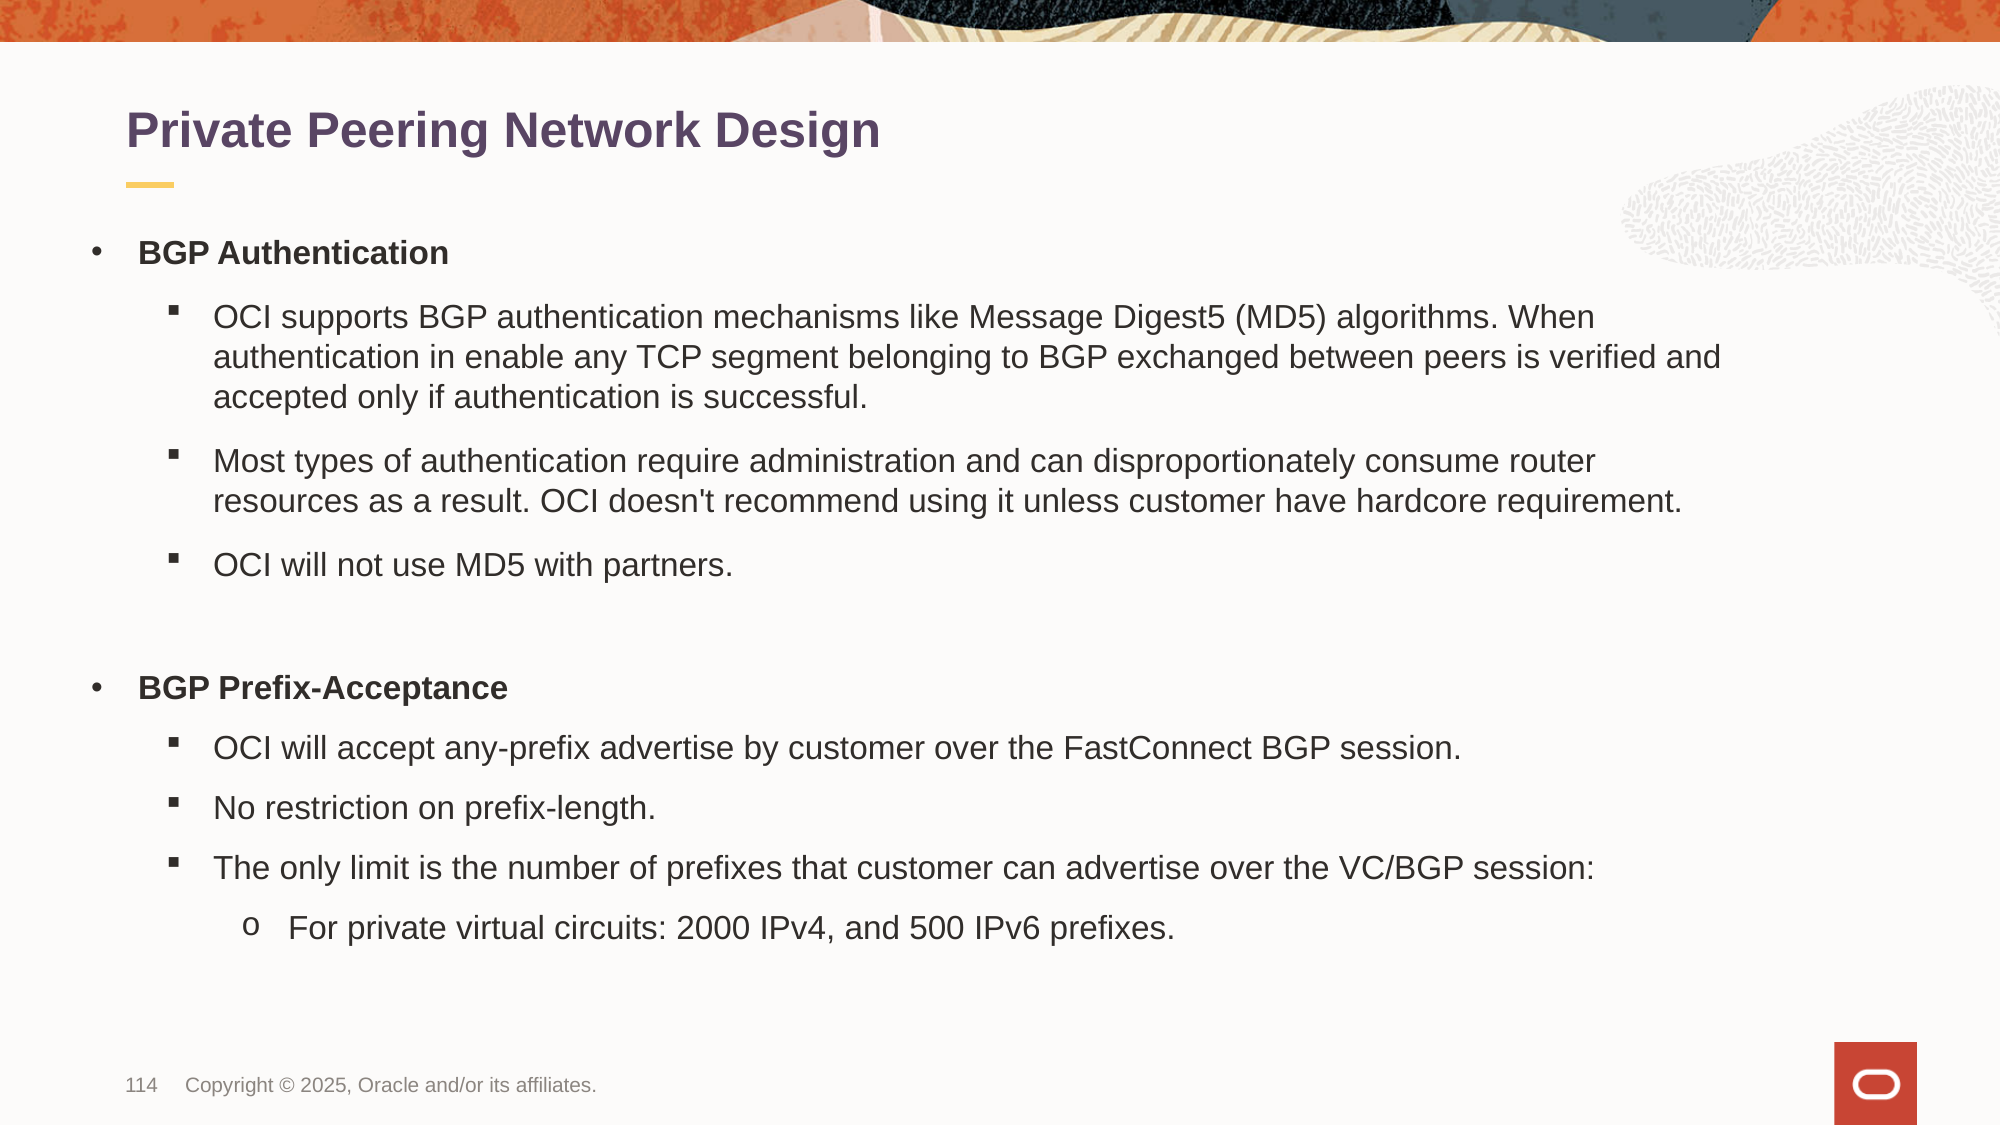

Private Peering Network Design
BGP Authentication
OCI supports BGP authentication mechanisms like Message Digest5 (MD5) algorithms. When authentication in enable any TCP segment belonging to BGP exchanged between peers is verified and accepted only if authentication is successful.
Most types of authentication require administration and can disproportionately consume router resources as a result. OCI doesn't recommend using it unless customer have hardcore requirement.
OCI will not use MD5 with partners.

BGP Prefix-Acceptance
OCI will accept any-prefix advertise by customer over the FastConnect BGP session.
No restriction on prefix-length.
The only limit is the number of prefixes that customer can advertise over the VC/BGP session:
For private virtual circuits: 2000 IPv4, and 500 IPv6 prefixes.
114
Copyright © 2025, Oracle and/or its affiliates.